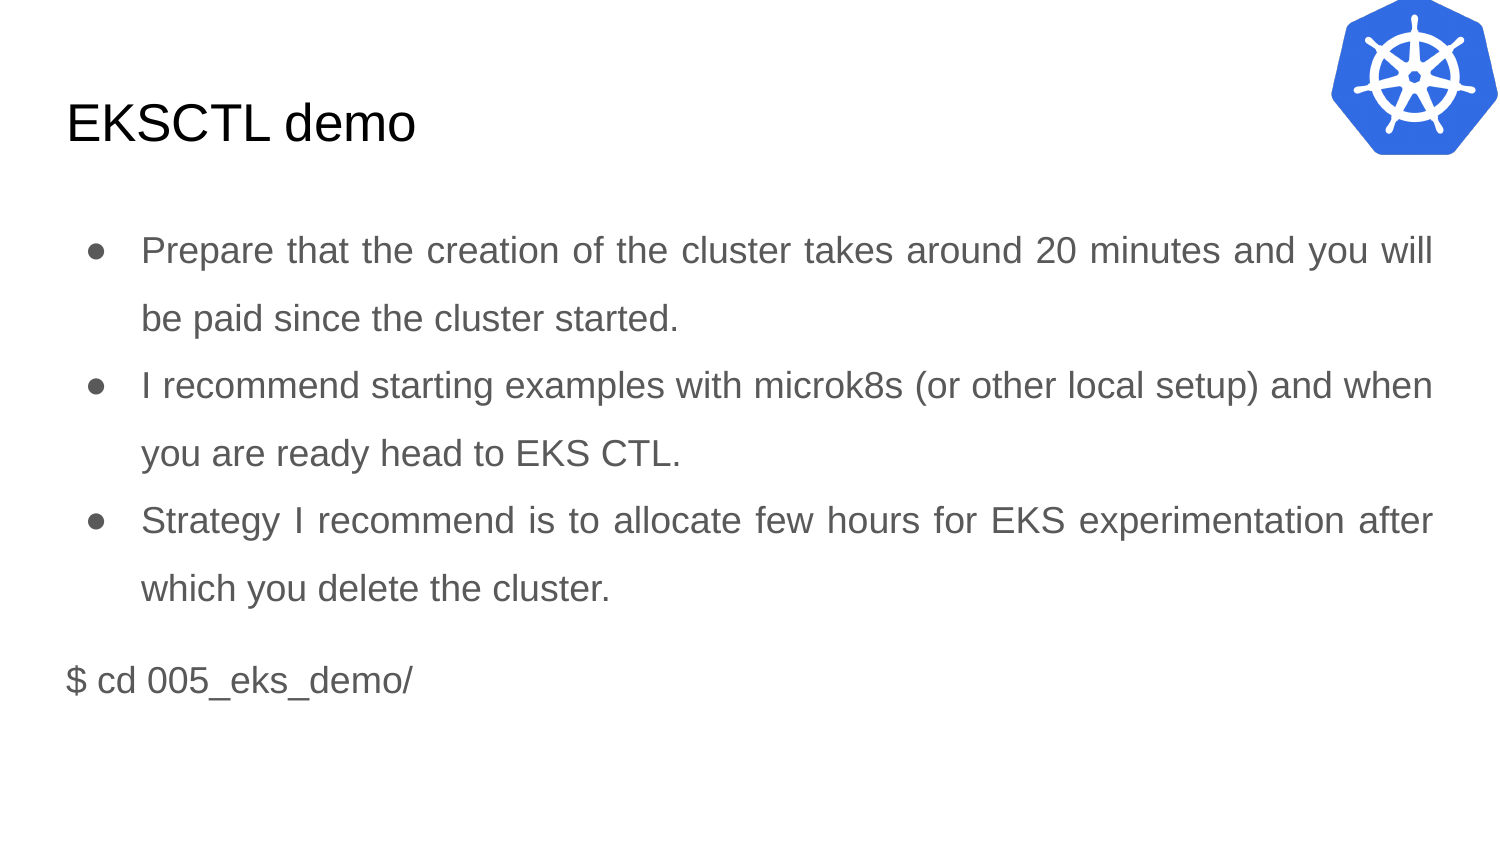

# EKSCTL demo
Prepare that the creation of the cluster takes around 20 minutes and you will be paid since the cluster started.
I recommend starting examples with microk8s (or other local setup) and when you are ready head to EKS CTL.
Strategy I recommend is to allocate few hours for EKS experimentation after which you delete the cluster.
$ cd 005_eks_demo/